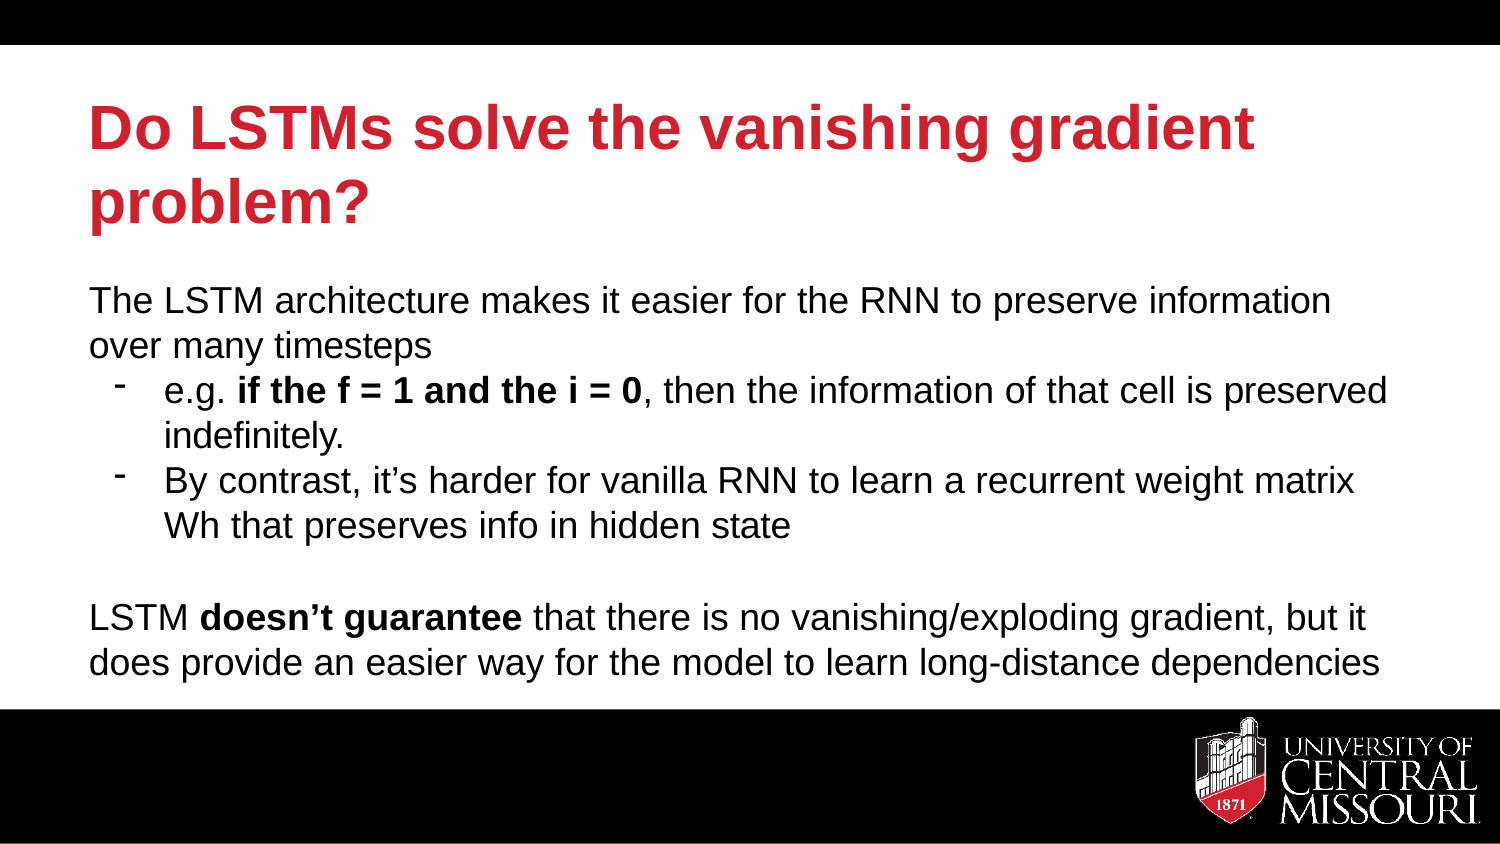

# Do LSTMs solve the vanishing gradient problem?
The LSTM architecture makes it easier for the RNN to preserve information over many timesteps
e.g. if the f = 1 and the i = 0, then the information of that cell is preserved indefinitely.
By contrast, it’s harder for vanilla RNN to learn a recurrent weight matrix Wh that preserves info in hidden state

LSTM doesn’t guarantee that there is no vanishing/exploding gradient, but it does provide an easier way for the model to learn long-distance dependencies